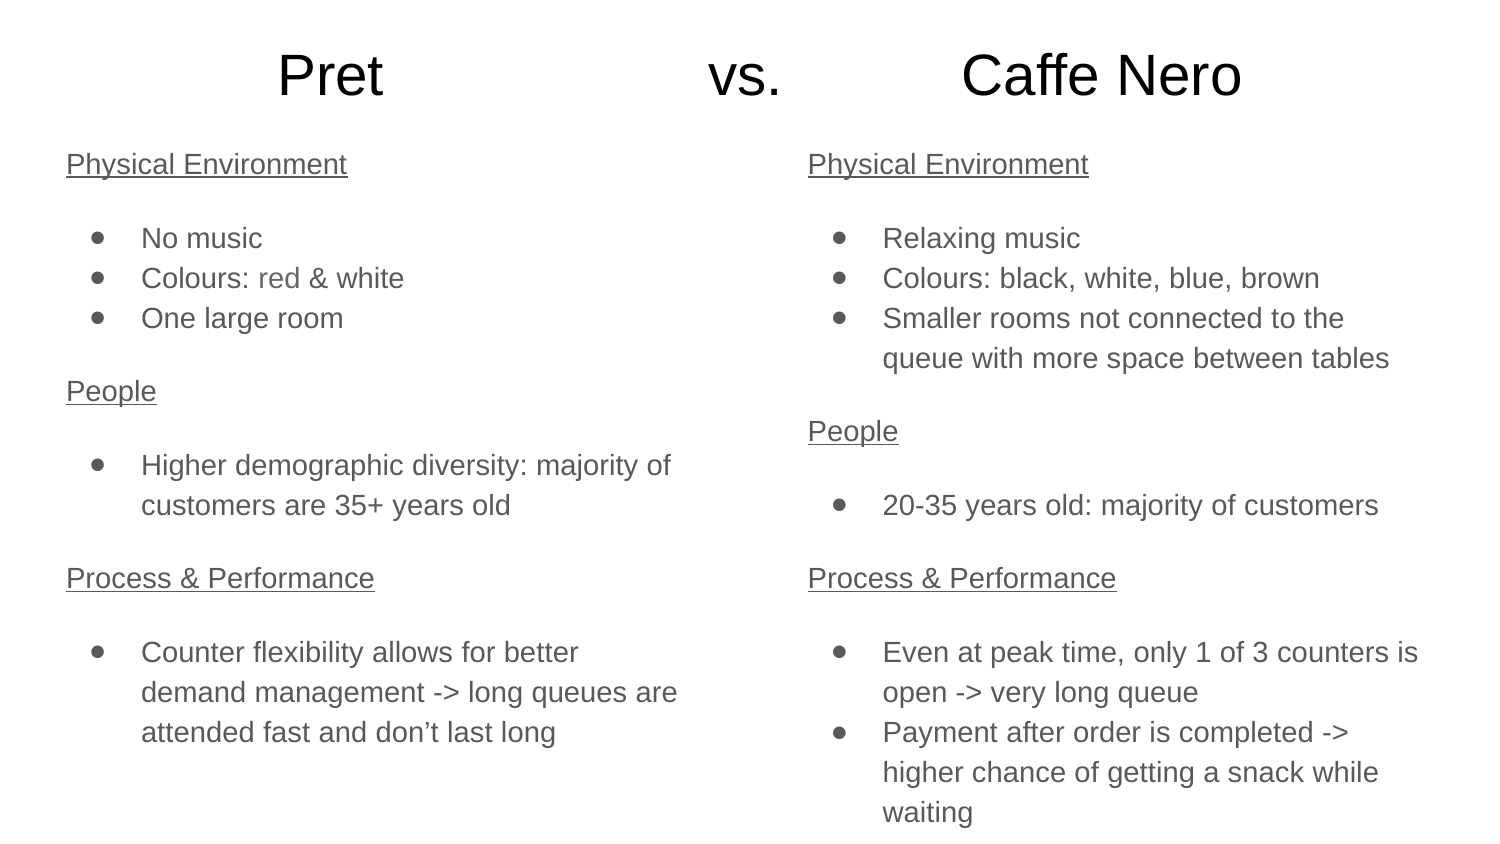

# Pret                    vs.           Caffe Nero
Physical Environment
No music
Colours: red & white
One large room
People
Higher demographic diversity: majority of customers are 35+ years old
Process & Performance
Counter flexibility allows for better demand management -> long queues are attended fast and don’t last long
Physical Environment
Relaxing music
Colours: black, white, blue, brown
Smaller rooms not connected to the queue with more space between tables
People
20-35 years old: majority of customers
Process & Performance
Even at peak time, only 1 of 3 counters is open -> very long queue
Payment after order is completed -> higher chance of getting a snack while waiting